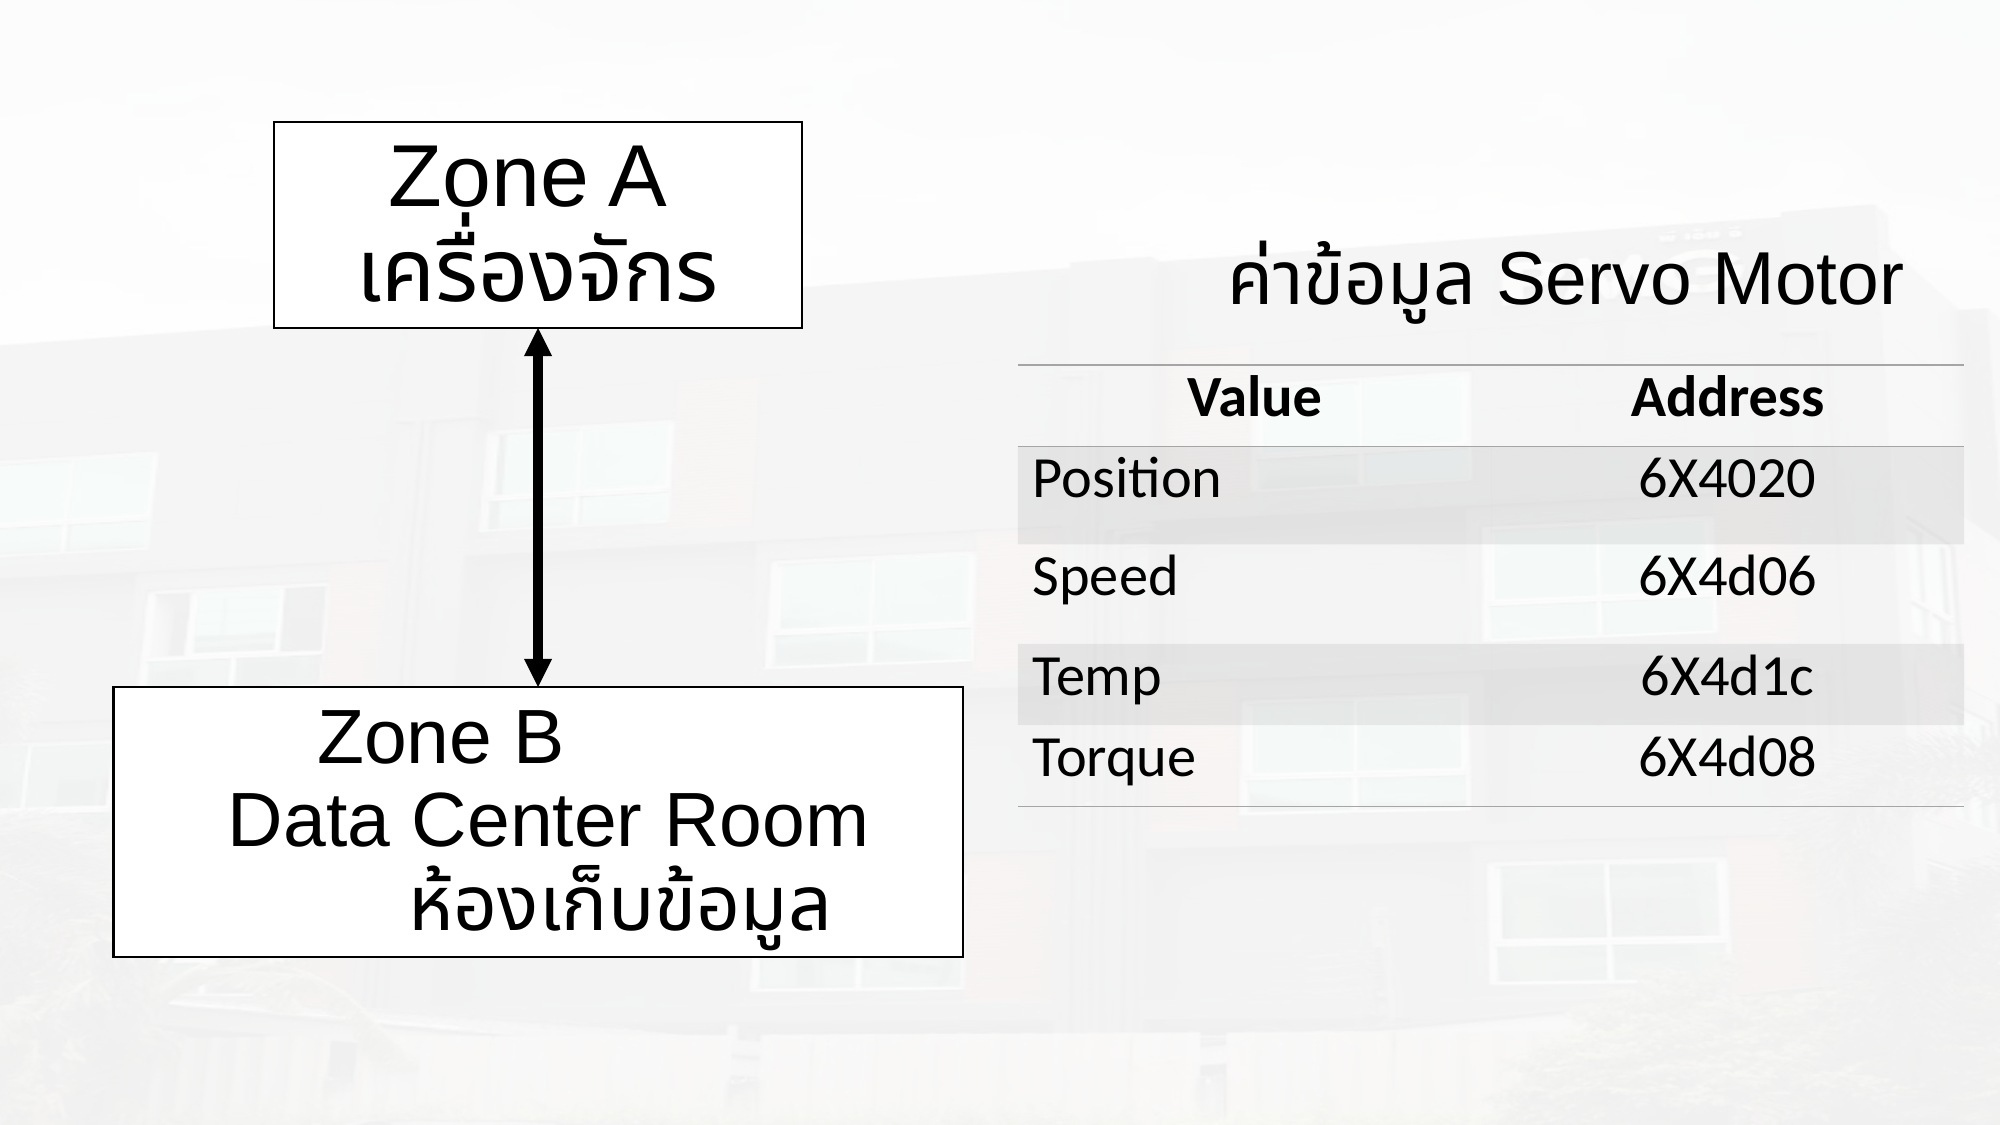

Zone A
เครื่องจักร
ค่าข้อมูล Servo Motor
| Value | Address |
| --- | --- |
| Position | 6X4020 |
| Speed | 6X4d06 |
| Temp | 6X4d1c |
| Torque | 6X4d08 |
Zone B
 Data Center Room
              ห้องเก็บข้อมูล